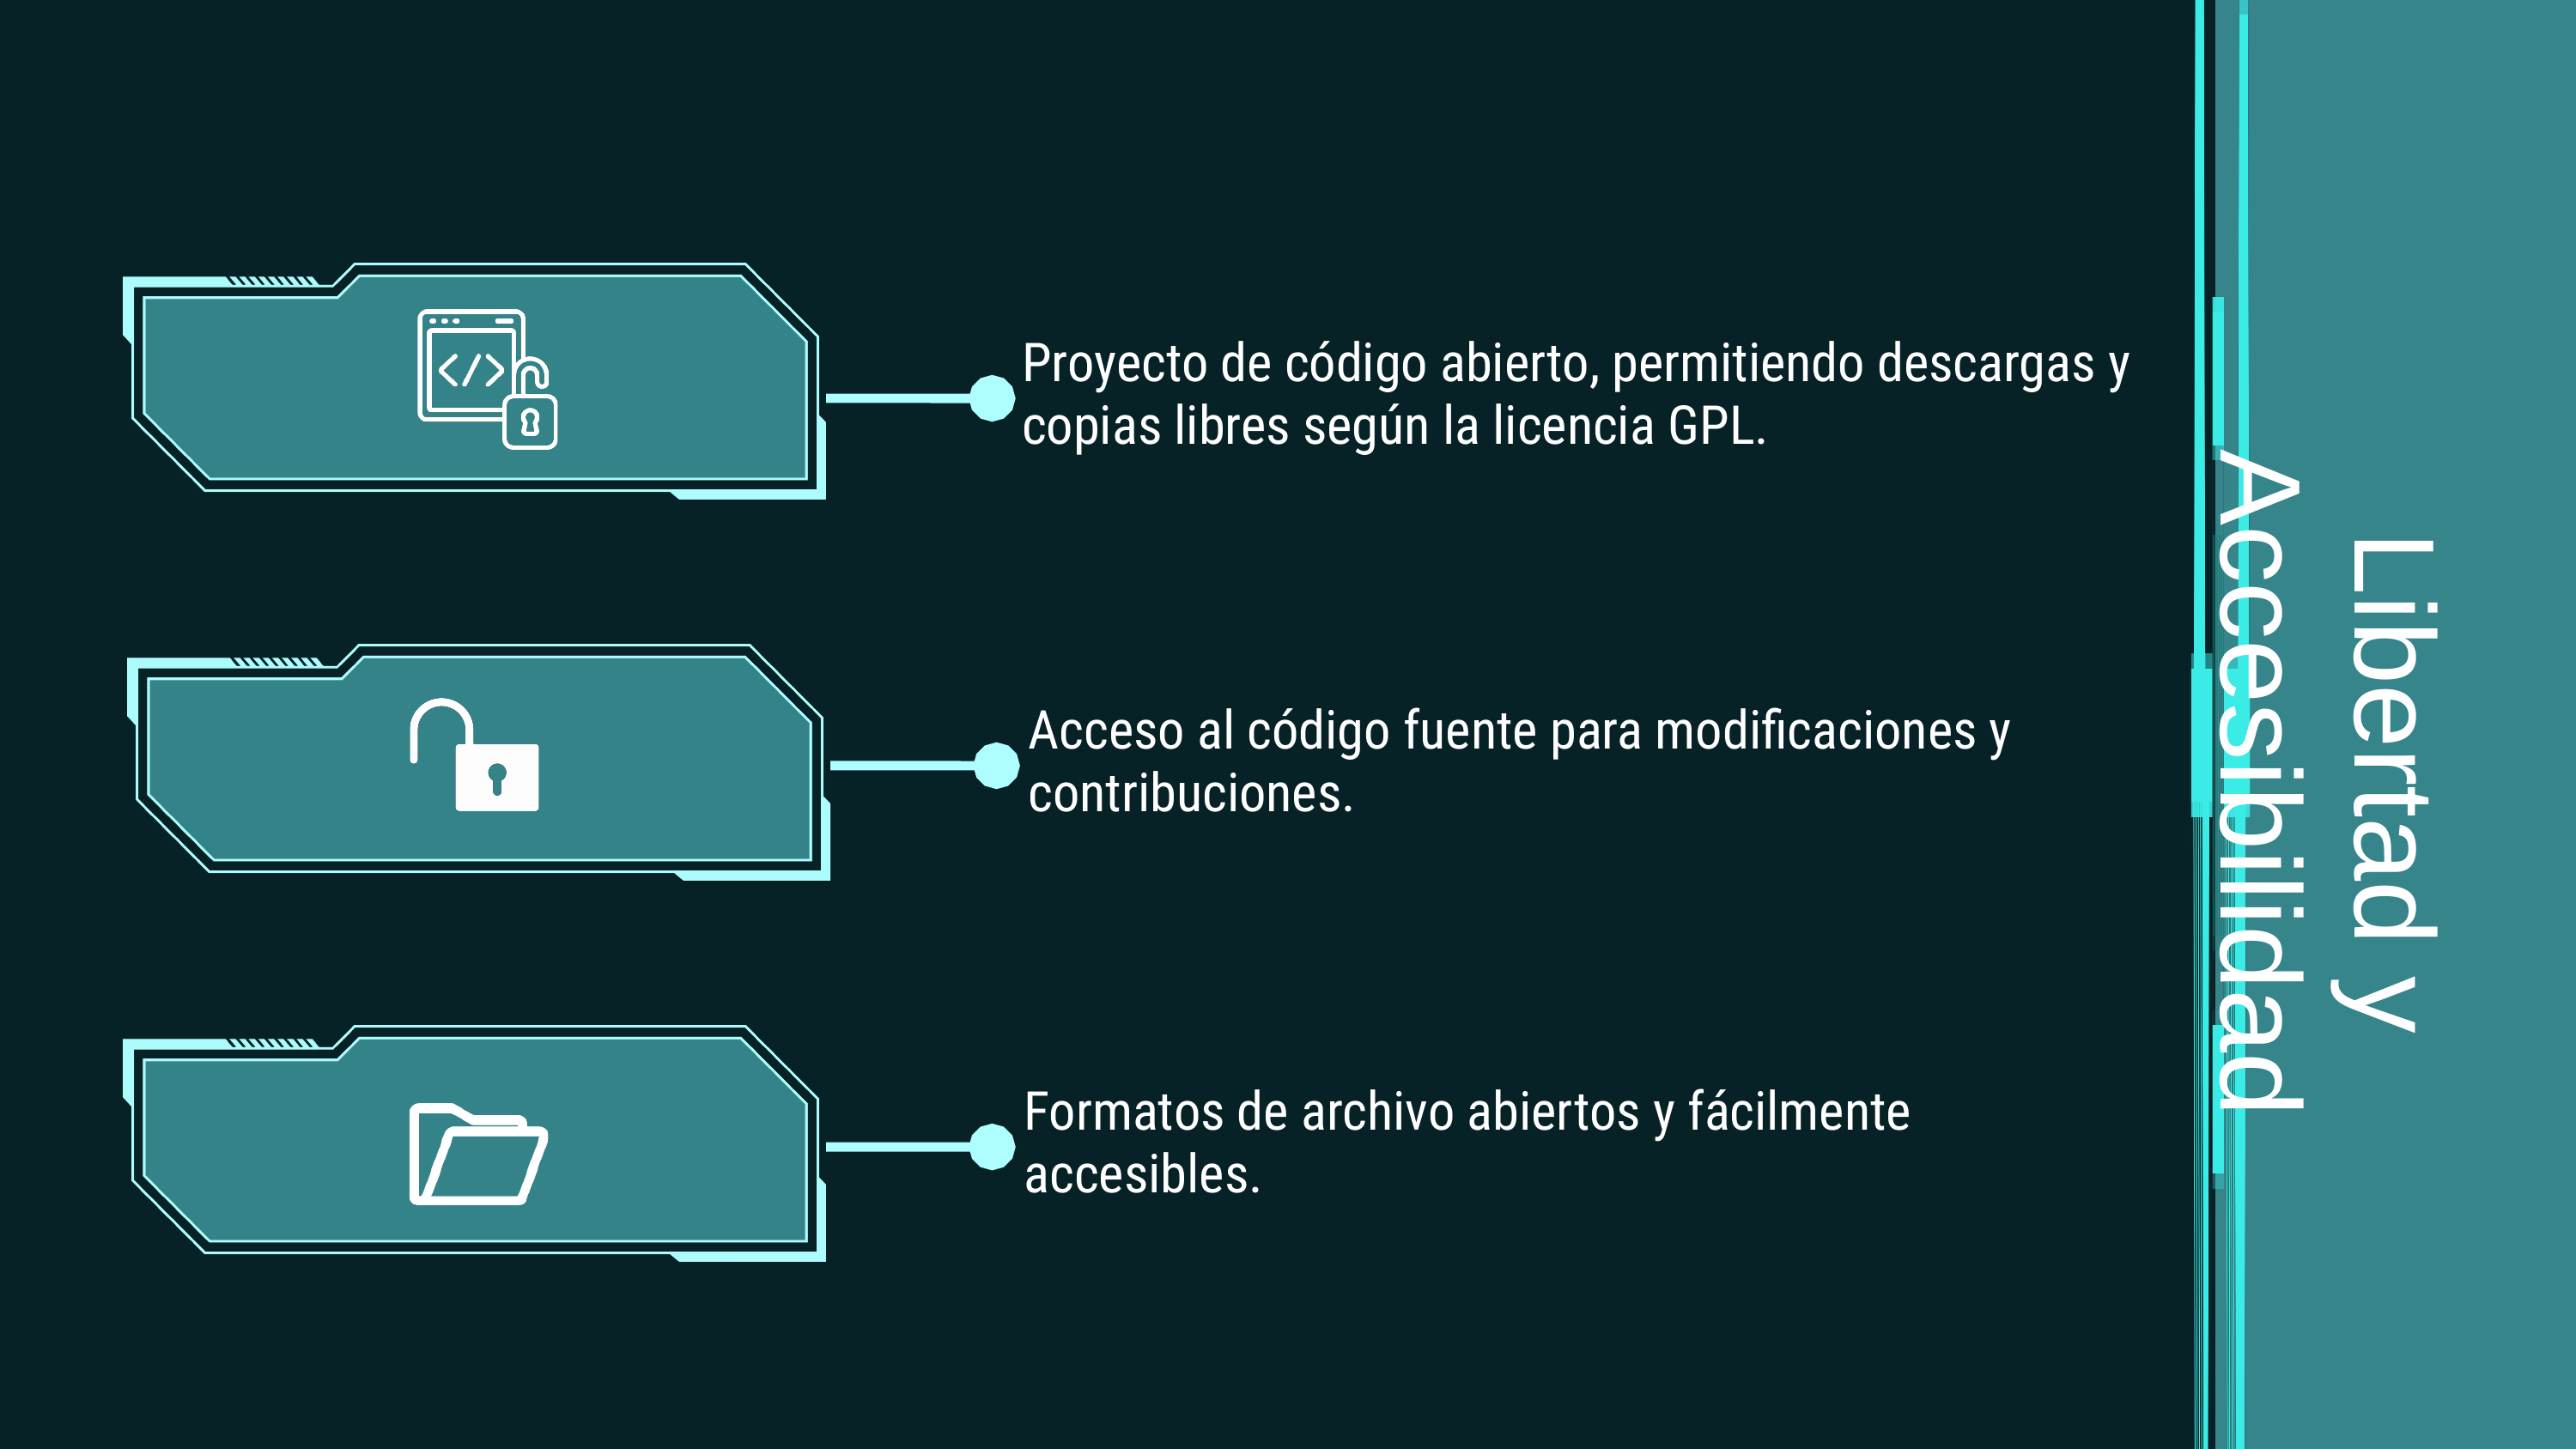

Proyecto de código abierto, permitiendo descargas y copias libres según la licencia GPL.

Acceso al código fuente para modificaciones y contribuciones.

Libertad y Accesibilidad

Formatos de archivo abiertos y fácilmente accesibles.